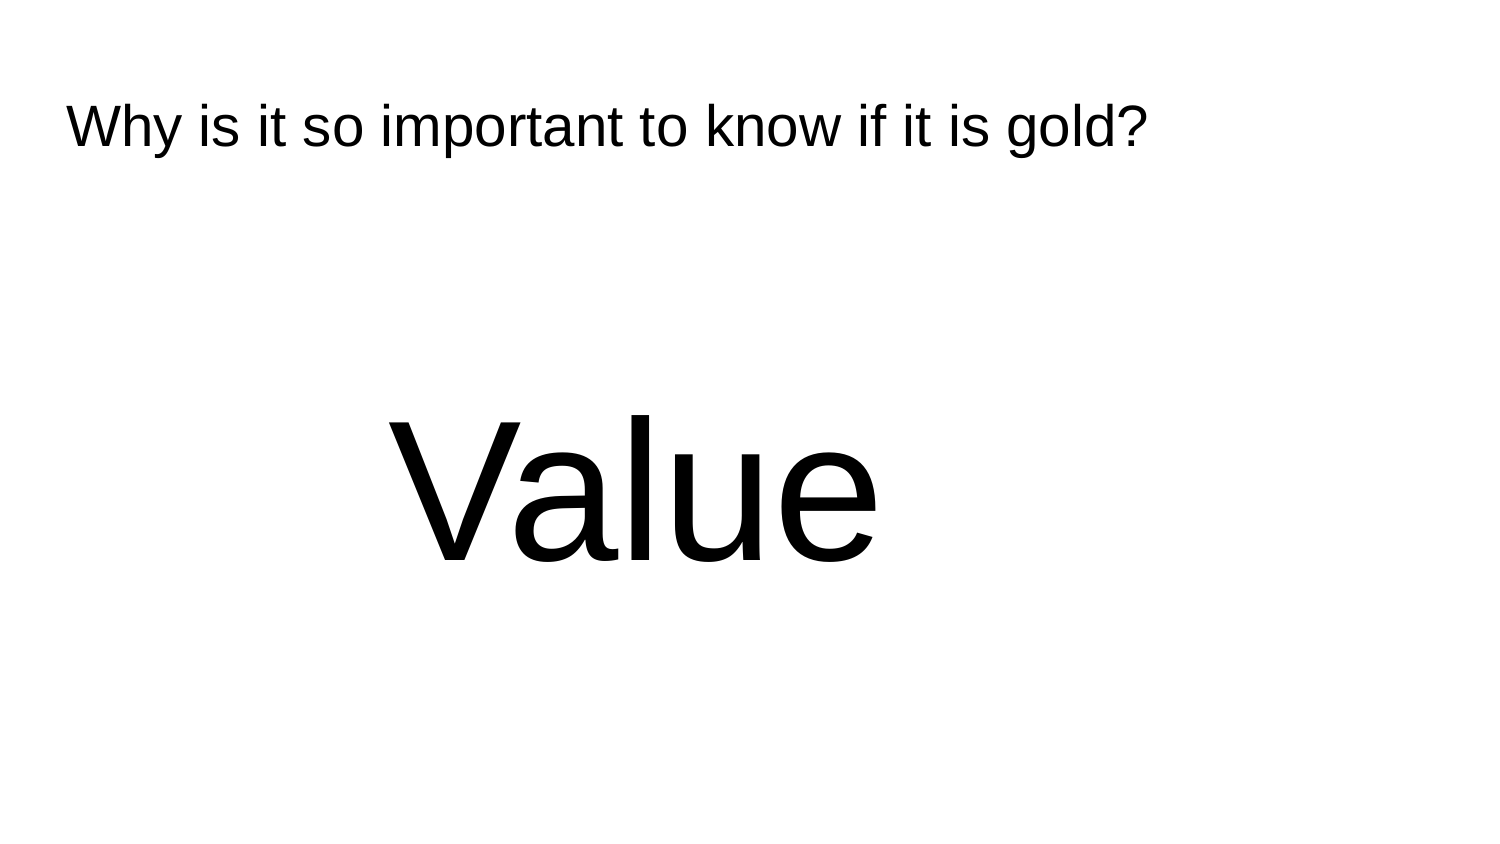

# Why is it so important to know if it is gold?
Value